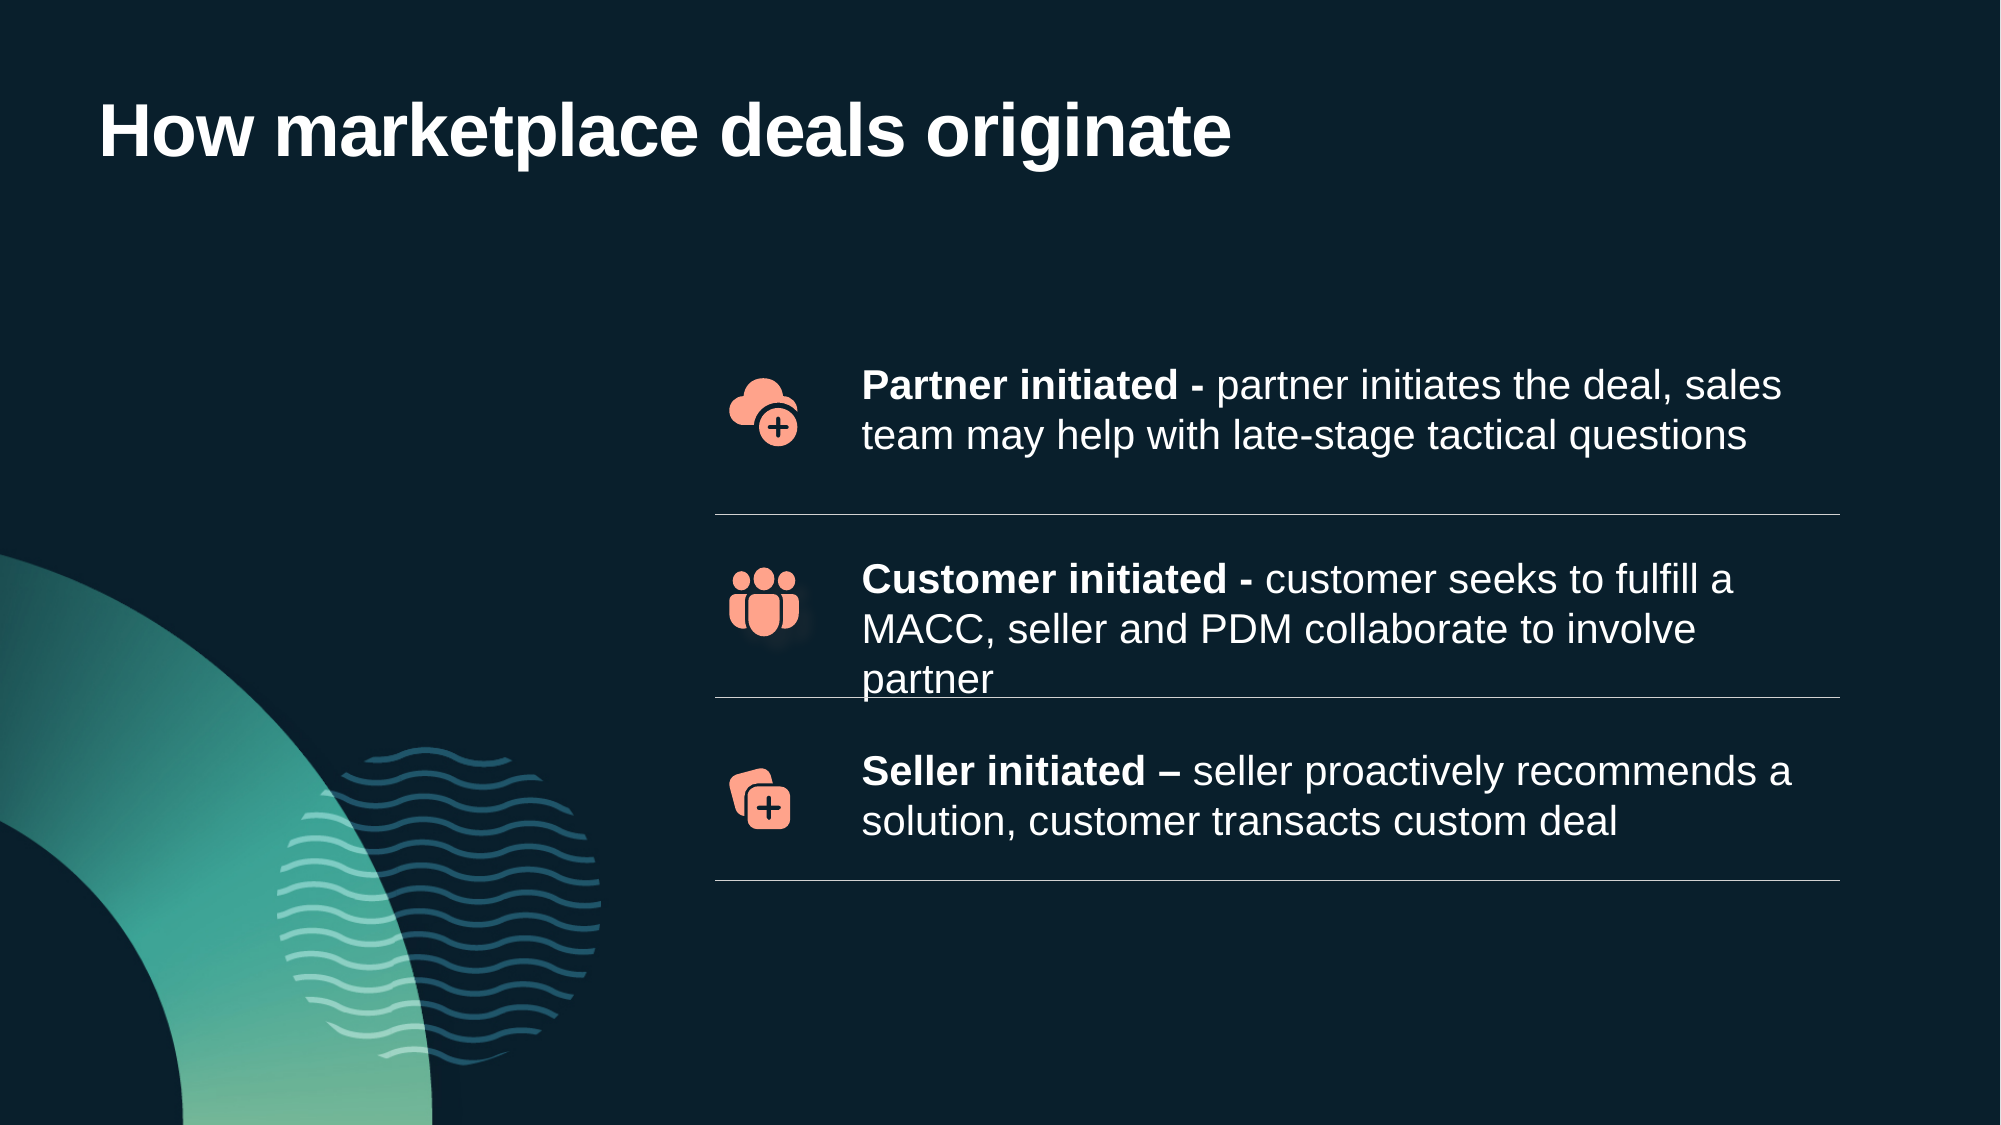

# How marketplace deals originate
Partner initiated - partner initiates the deal, sales team may help with late-stage tactical questions

Customer initiated - customer seeks to fulfill a MACC, seller and PDM collaborate to involve partner

Seller initiated – seller proactively recommends a solution, customer transacts custom deal